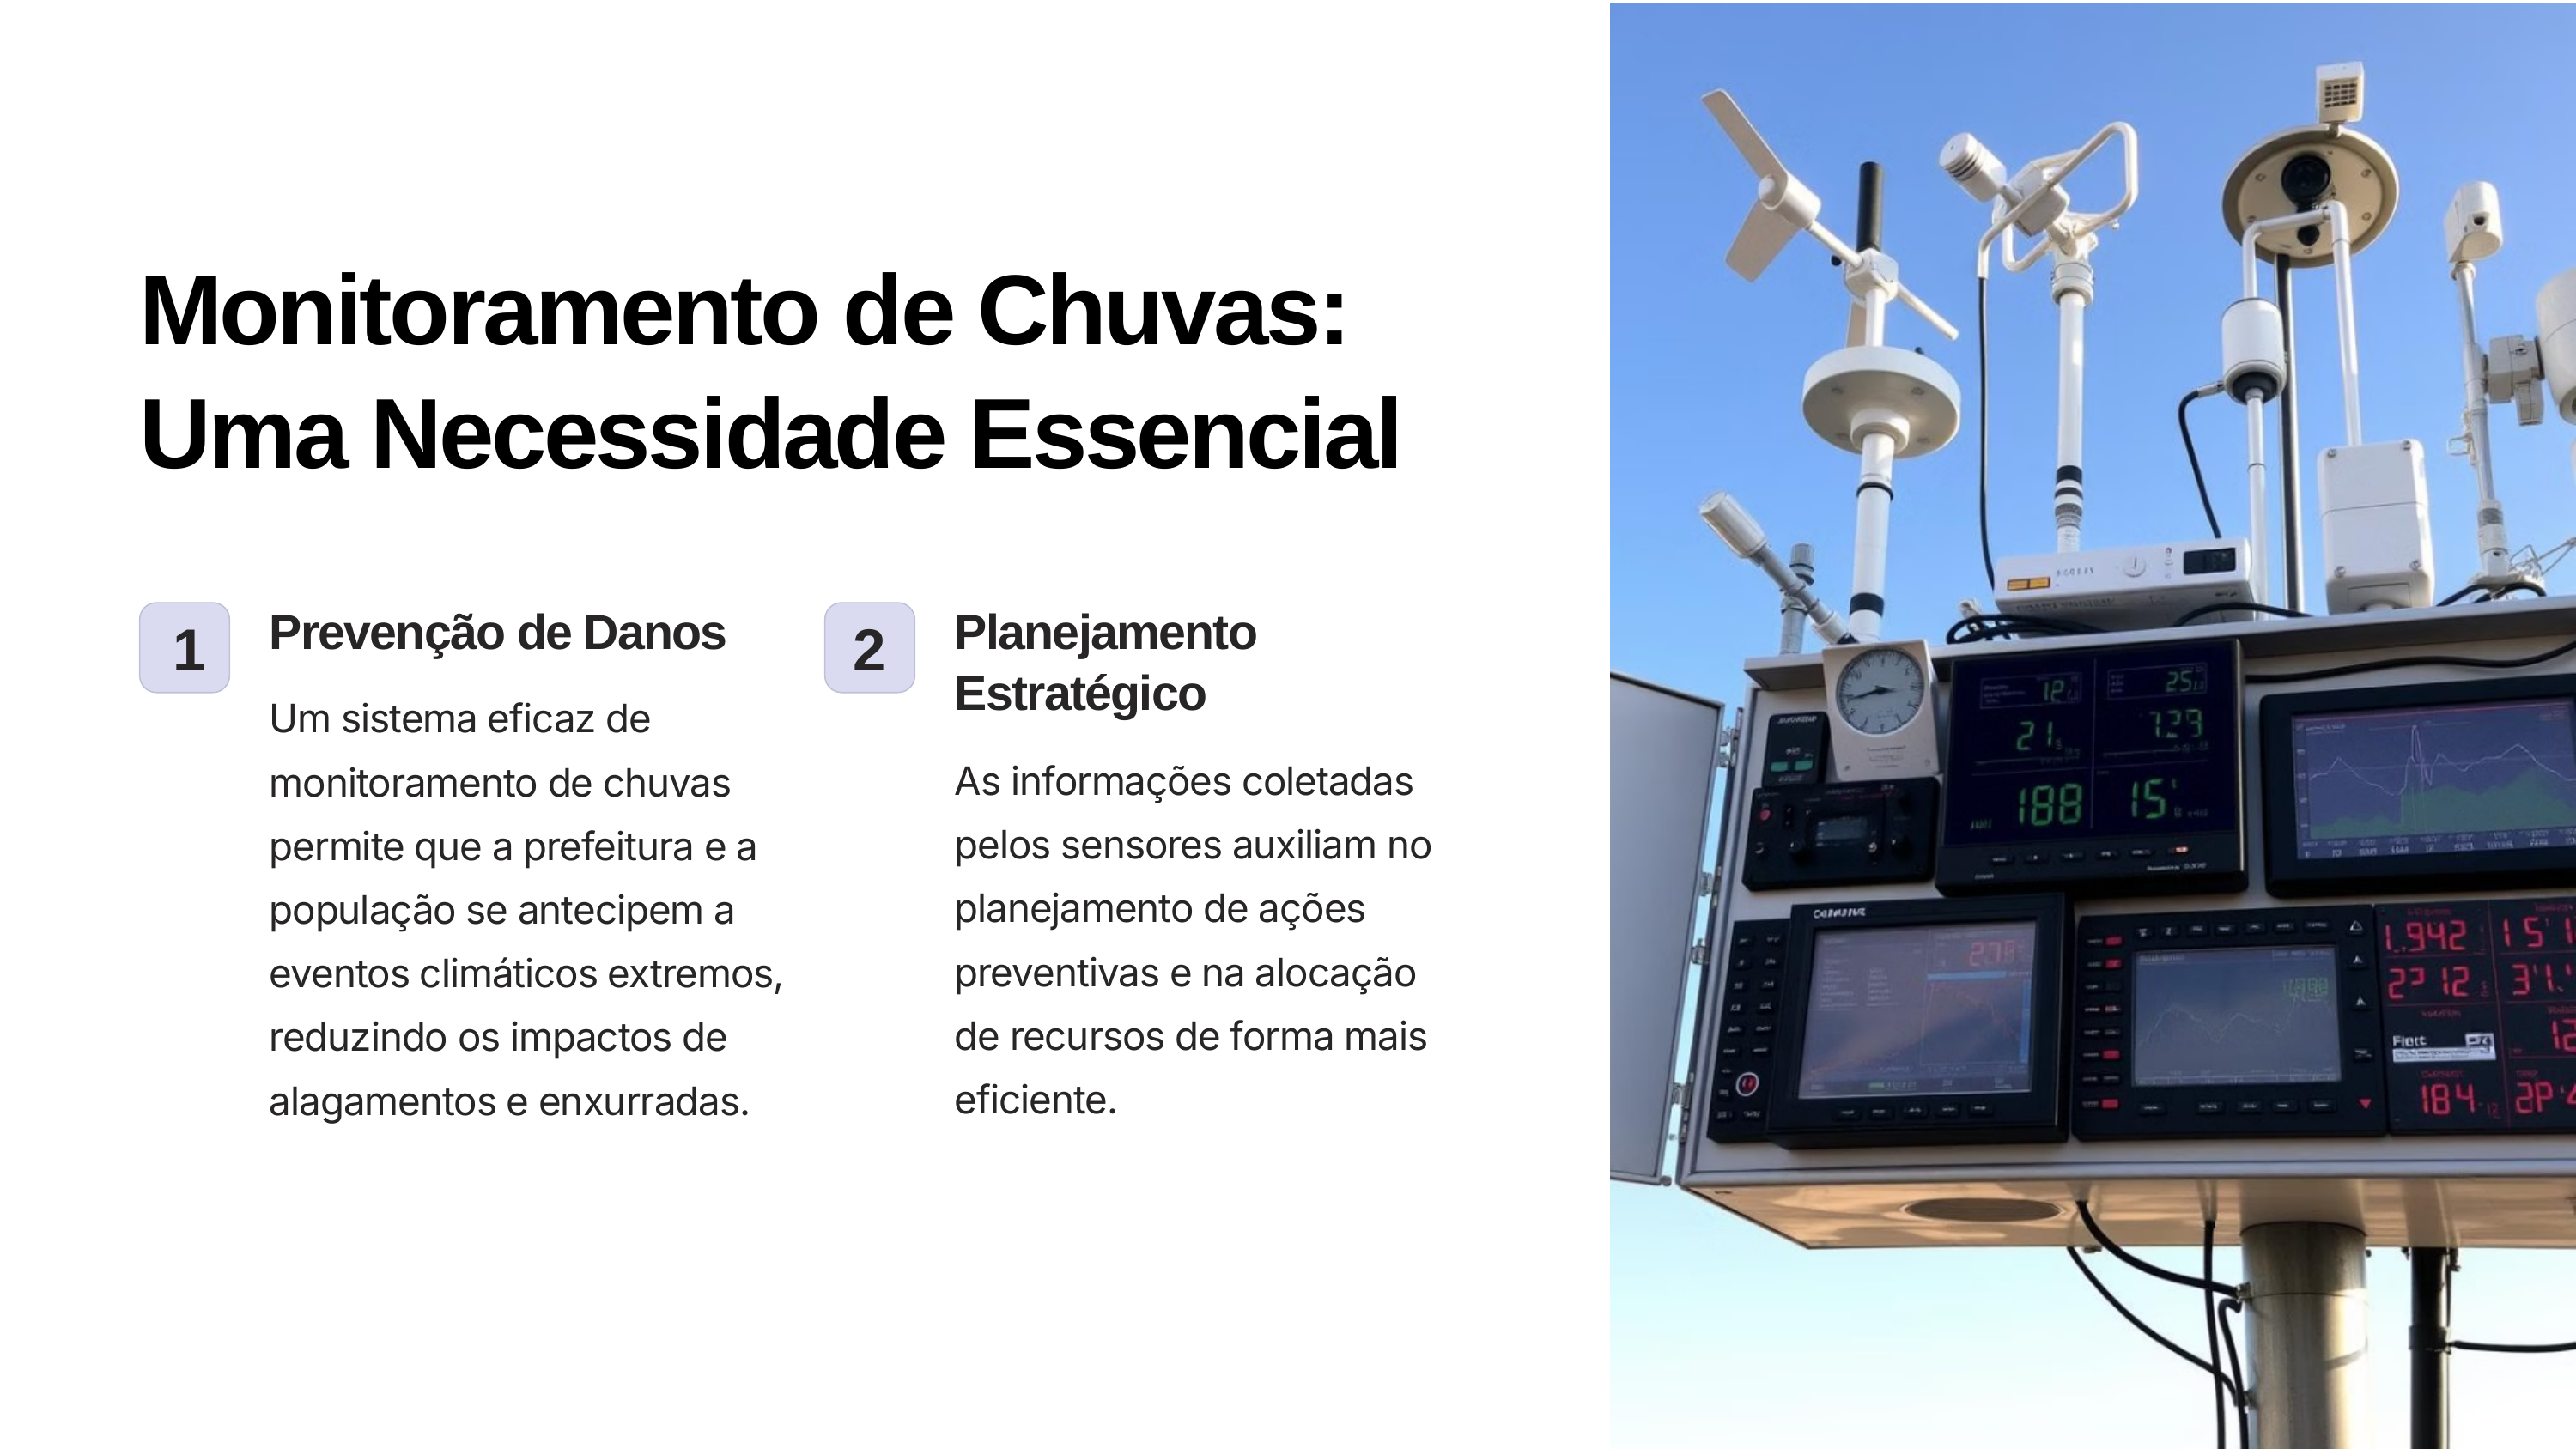

Monitoramento de Chuvas: Uma Necessidade Essencial
Prevenção de Danos
Planejamento Estratégico

1
2
Um sistema eficaz de monitoramento de chuvas permite que a prefeitura e a população se antecipem a eventos climáticos extremos, reduzindo os impactos de alagamentos e enxurradas.
As informações coletadas pelos sensores auxiliam no planejamento de ações preventivas e na alocação de recursos de forma mais eficiente.